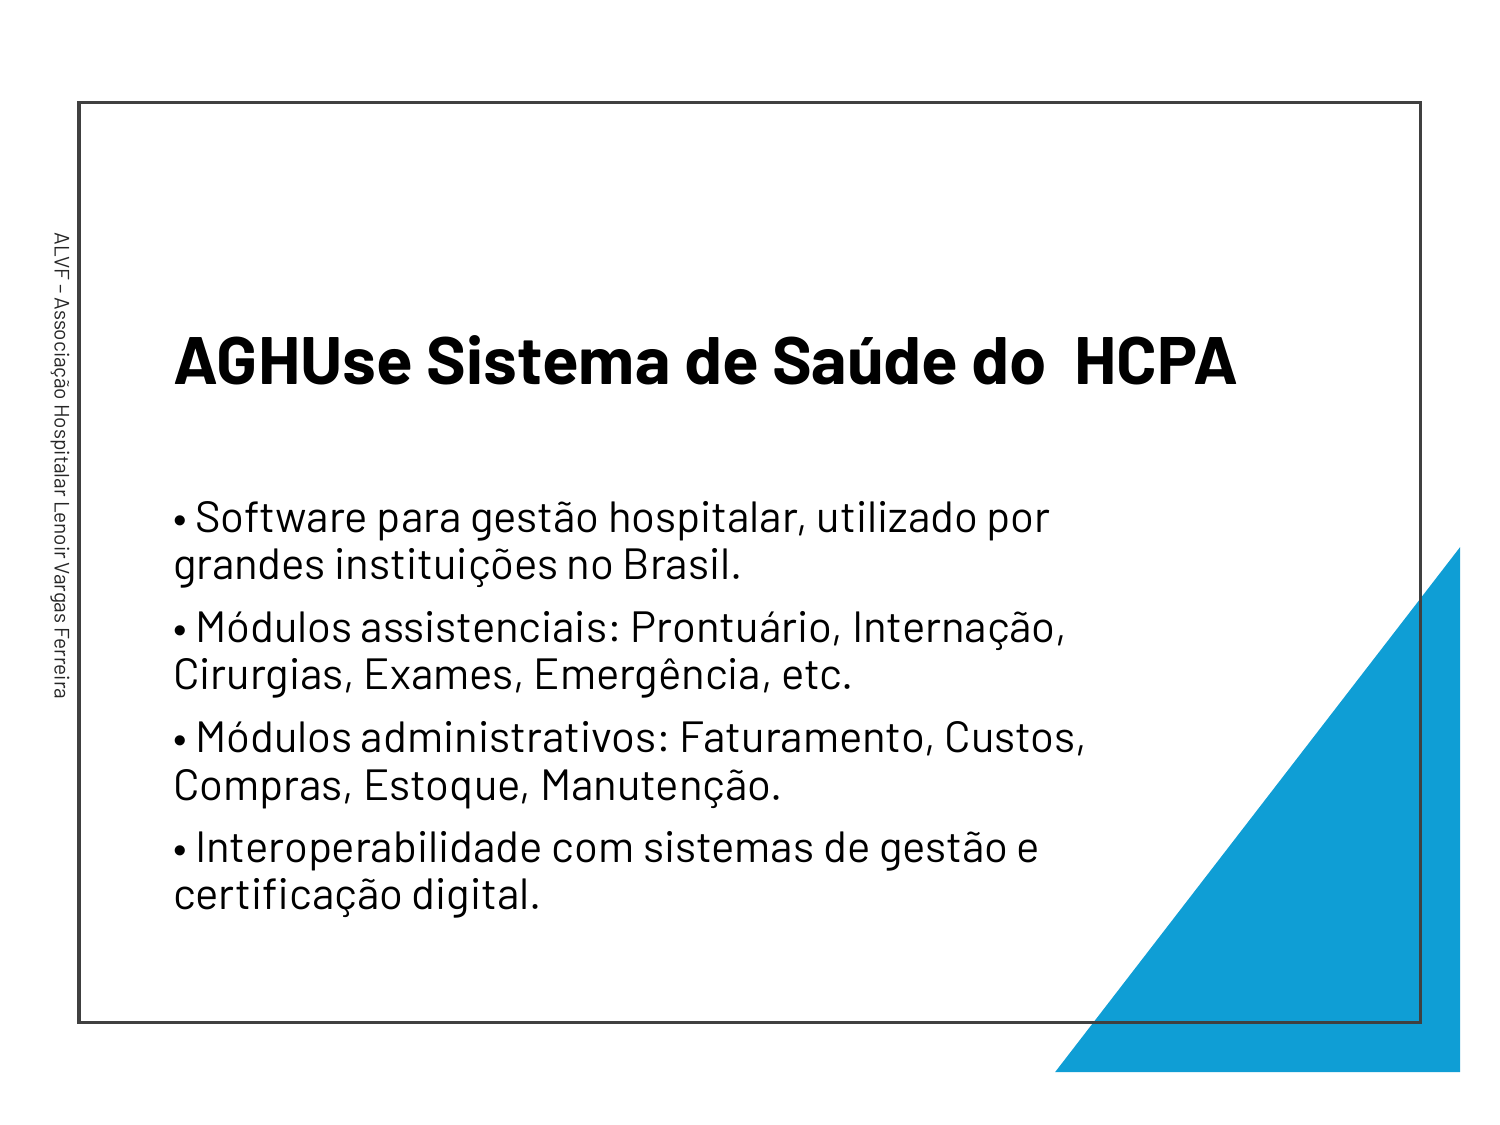

# AGHUse Sistema de Saúde do  HCPA
• Software para gestão hospitalar, utilizado por grandes instituições no Brasil.
• Módulos assistenciais: Prontuário, Internação, Cirurgias, Exames, Emergência, etc.
• Módulos administrativos: Faturamento, Custos, Compras, Estoque, Manutenção.
• Interoperabilidade com sistemas de gestão e certificação digital.

ALVF – Associação Hospitalar Lenoir Vargas Ferreira